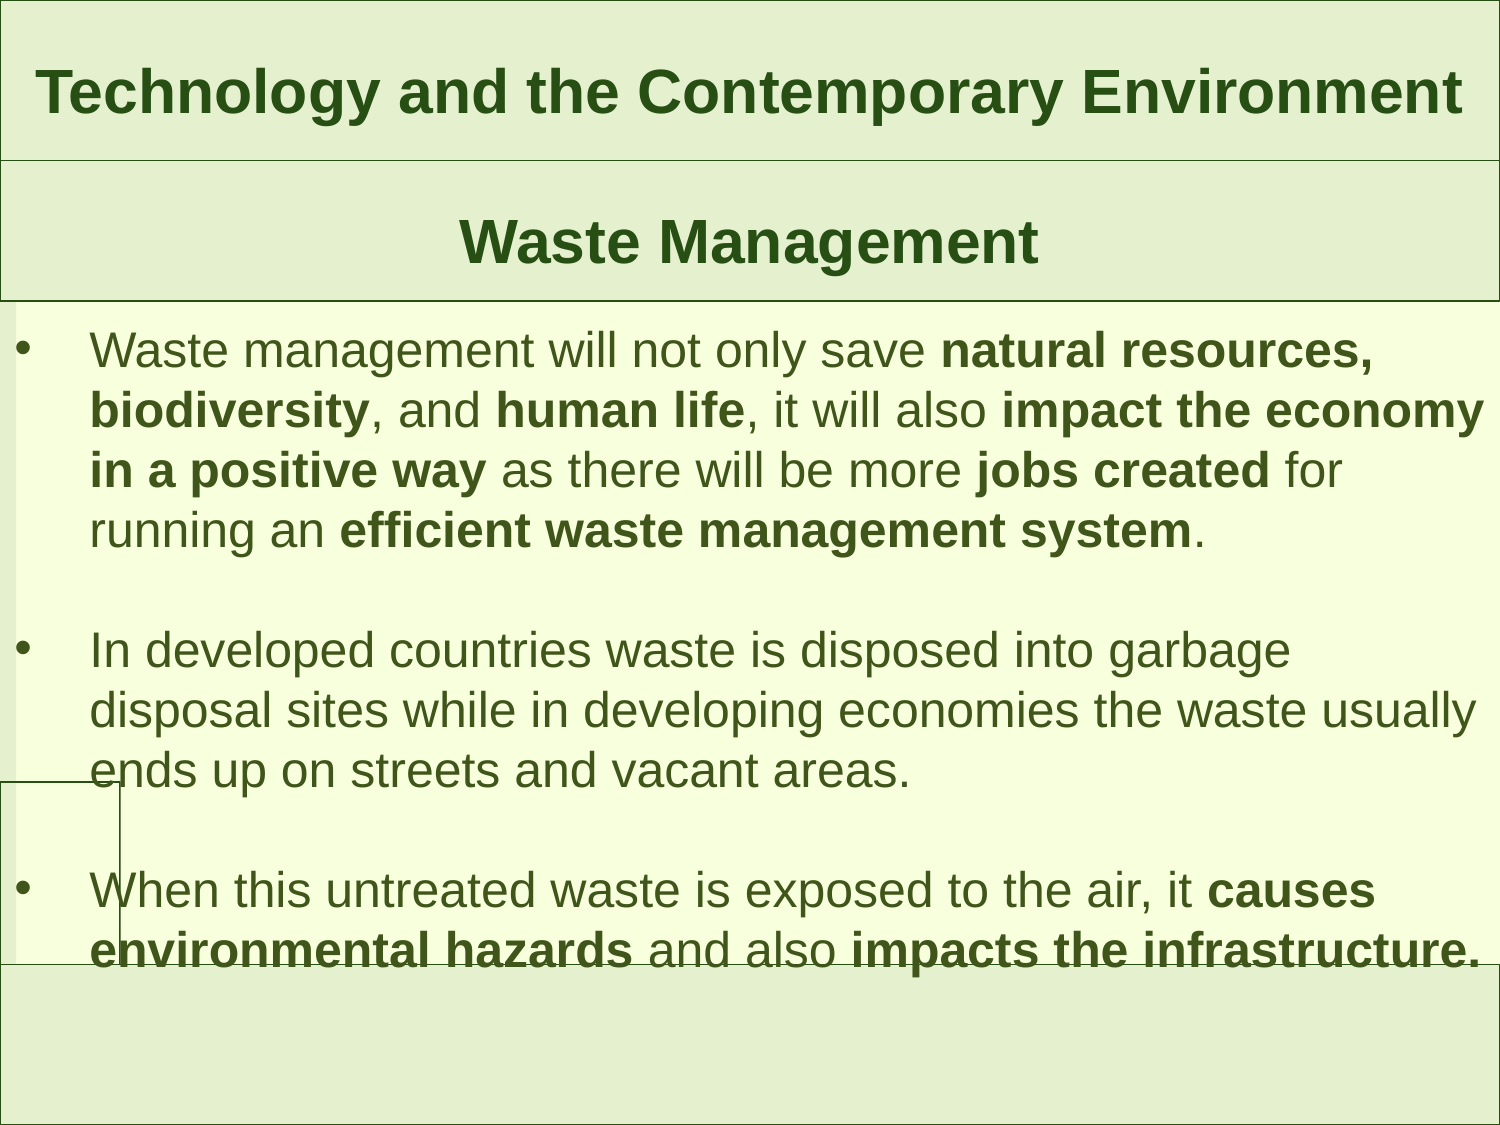

Technology and the Contemporary Environment
Waste Management

Waste management will not only save natural resources, biodiversity, and human life, it will also impact the economy in a positive way as there will be more jobs created for running an efficient waste management system.

In developed countries waste is disposed into garbage disposal sites while in developing economies the waste usually ends up on streets and vacant areas.

When this untreated waste is exposed to the air, it causes environmental hazards and also impacts the infrastructure.